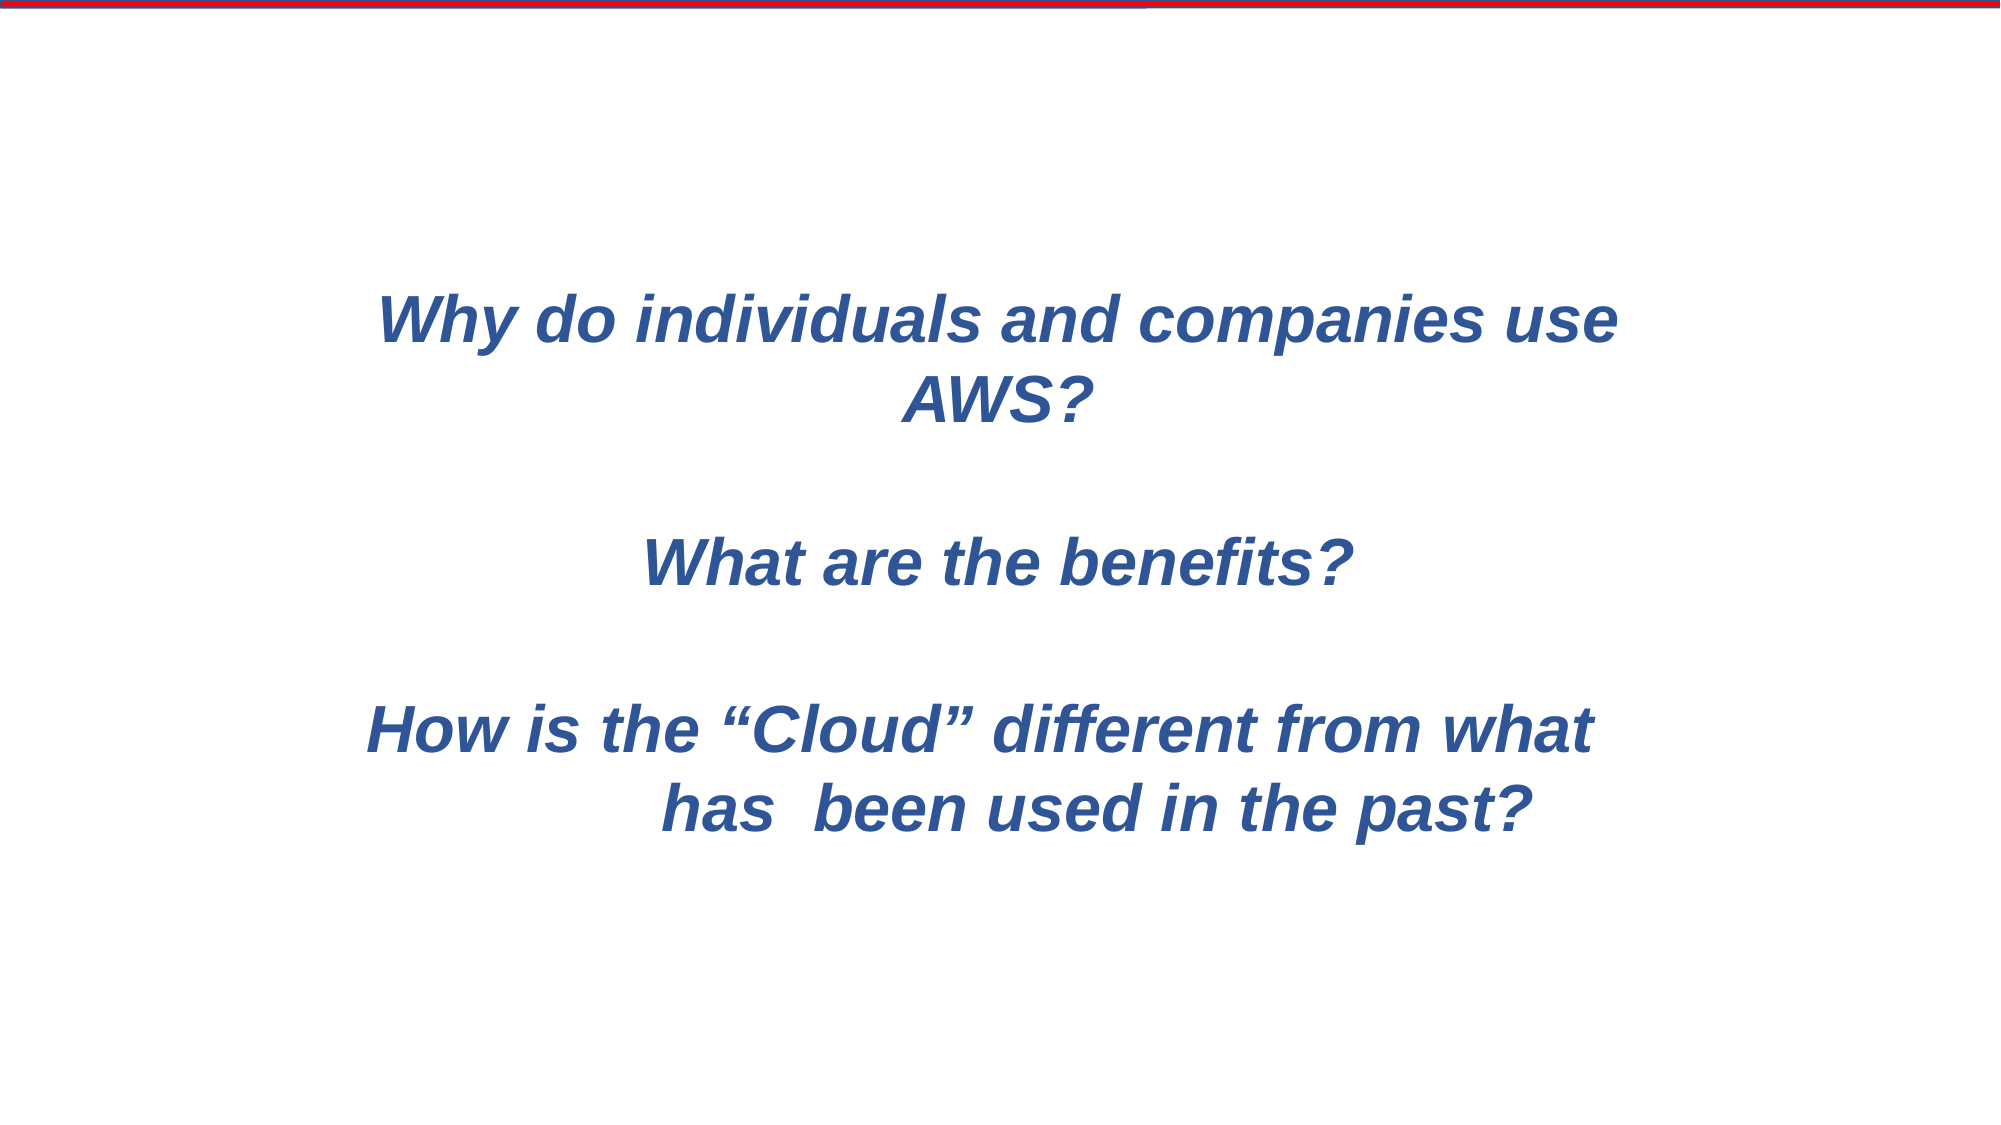

Why do individuals and companies use AWS?

What are the benefits?

How is the “Cloud” different from what has  been used in the past?